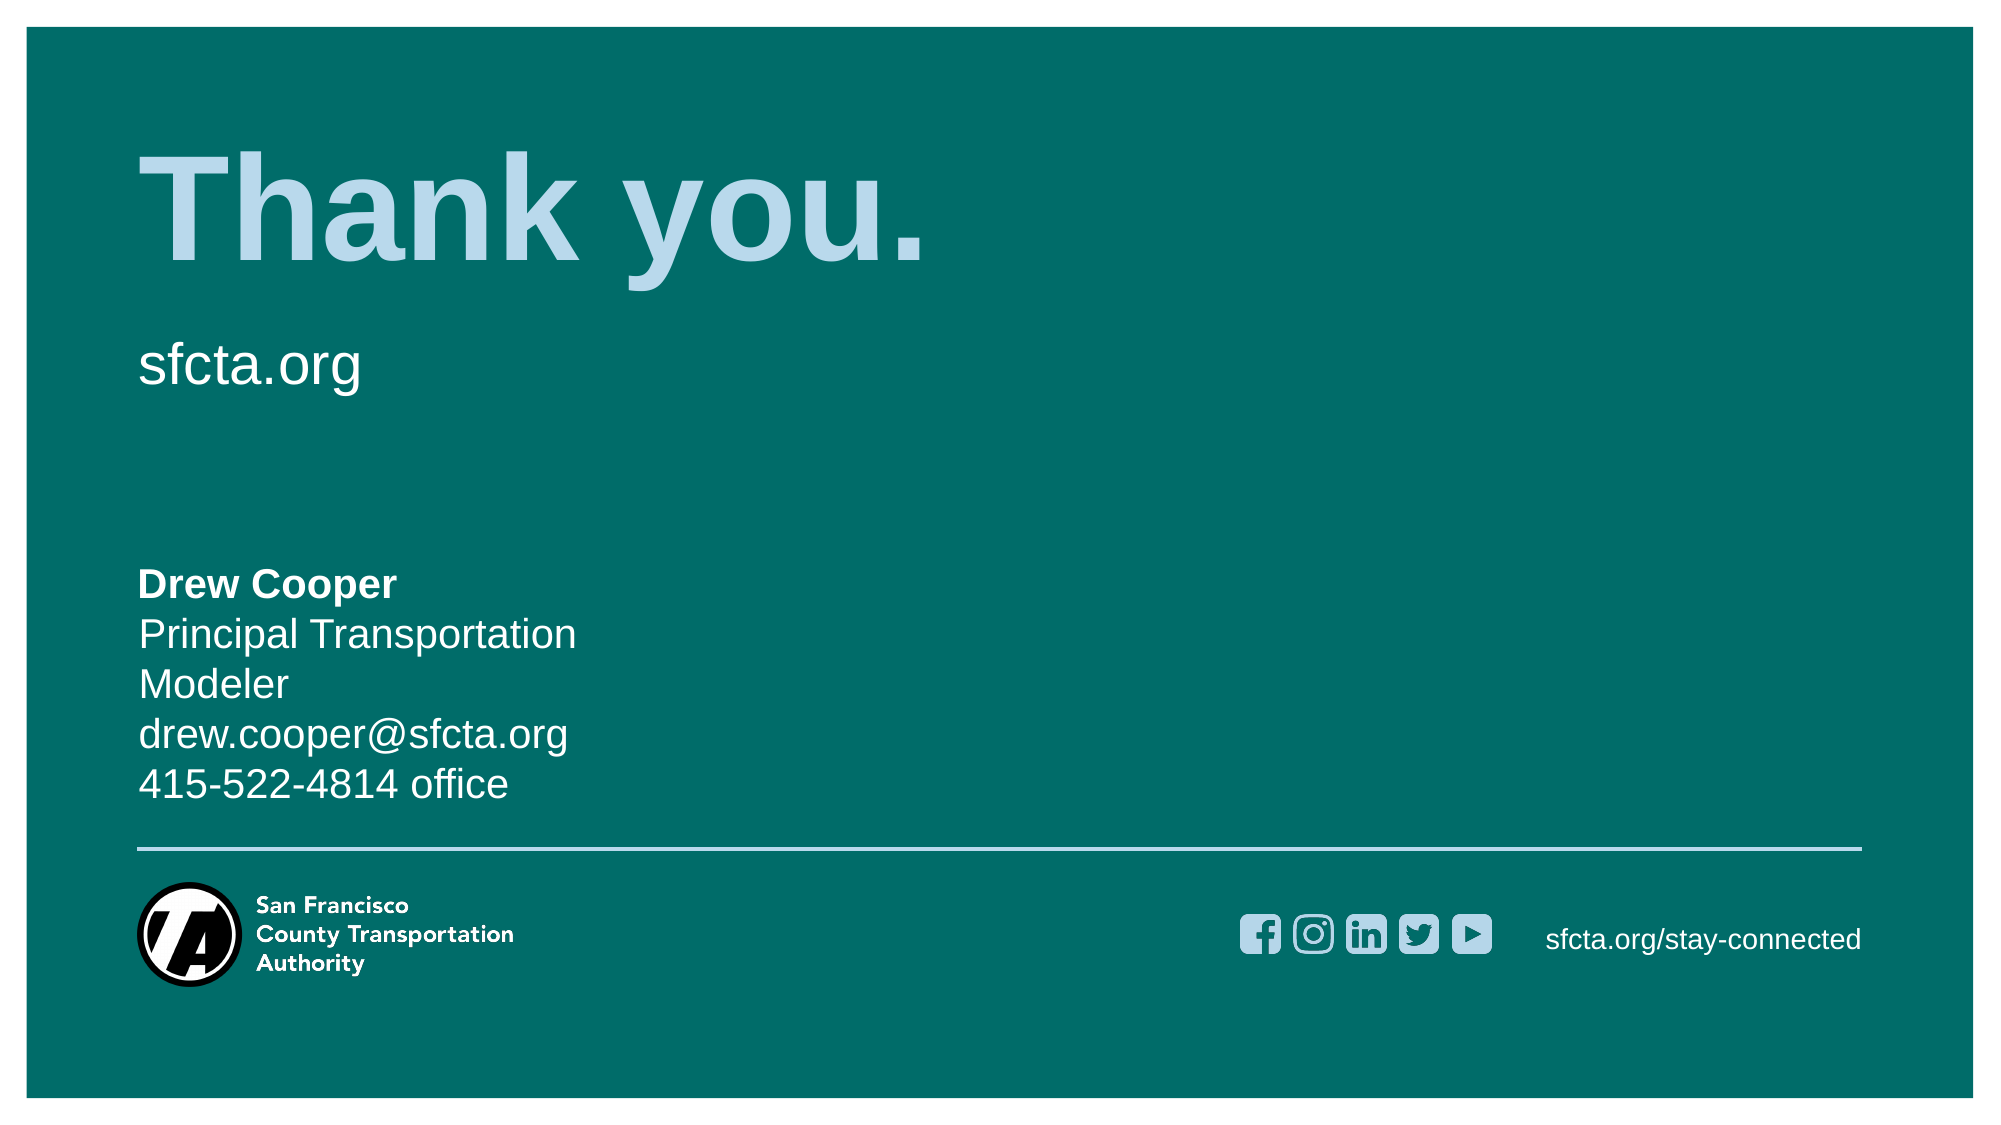

Thank you.
sfcta.org
Drew Cooper
Principal Transportation Modeler
drew.cooper@sfcta.org
415-522-4814 office